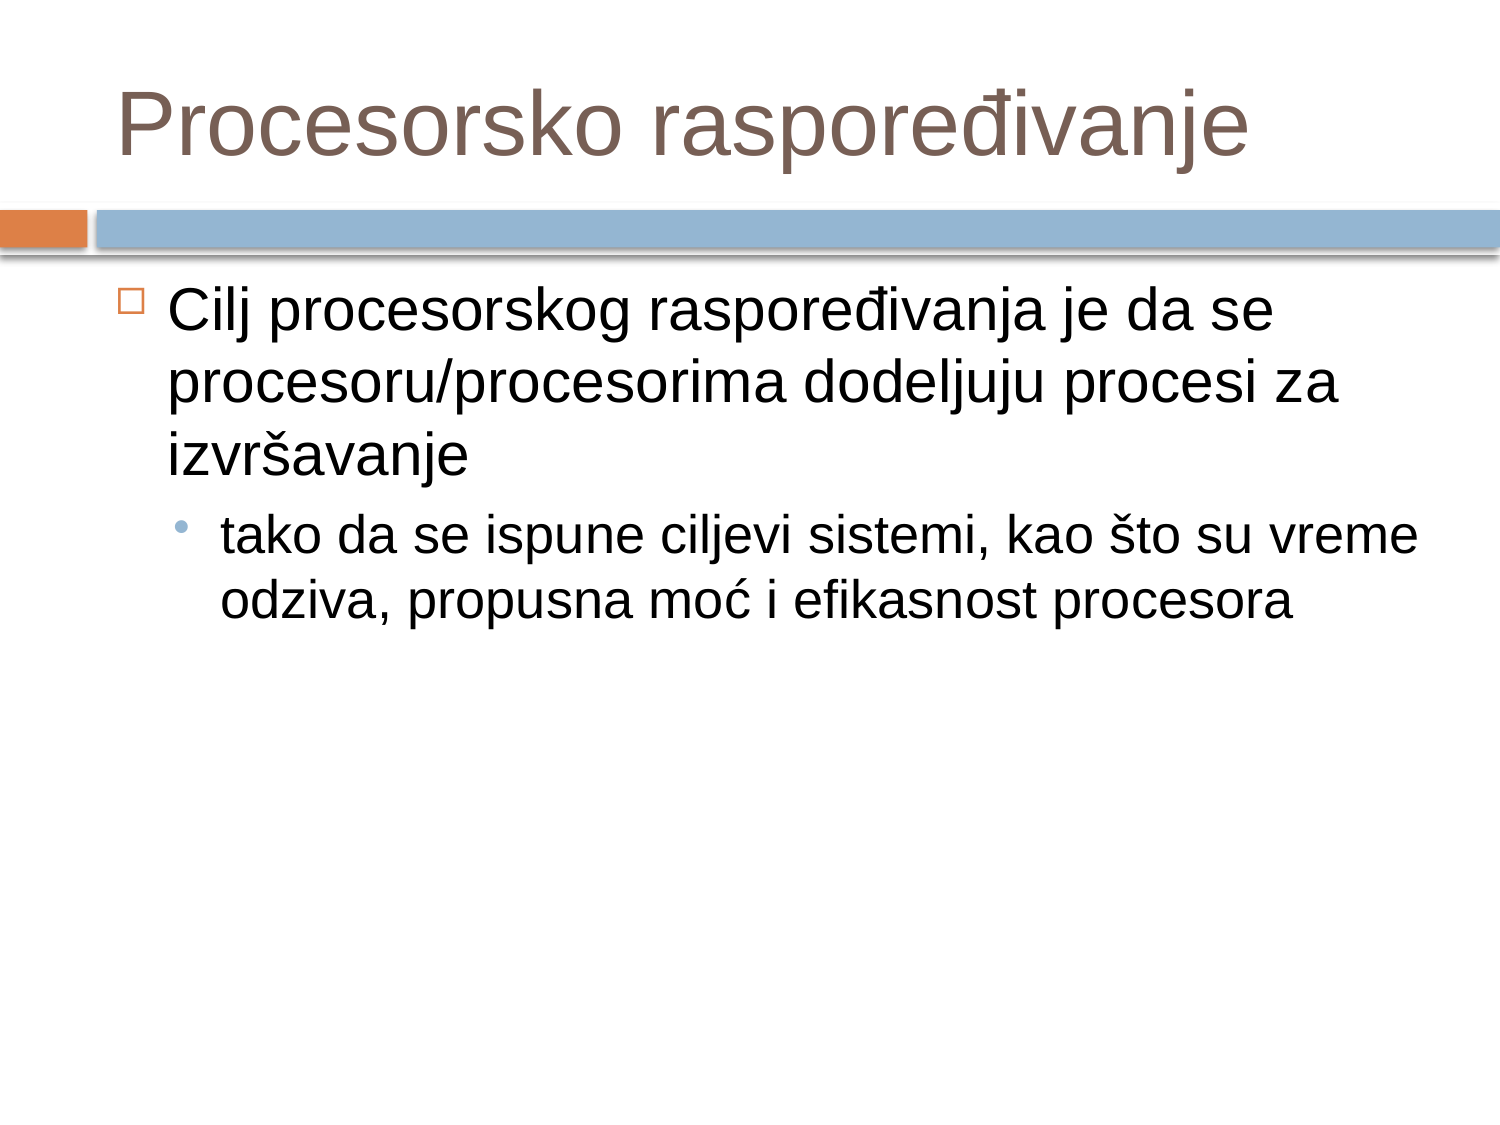

# Procesorsko raspoređivanje
Cilj procesorskog raspoređivanja je da se procesoru/procesorima dodeljuju procesi za izvršavanje
tako da se ispune ciljevi sistemi, kao što su vreme odziva, propusna moć i efikasnost procesora